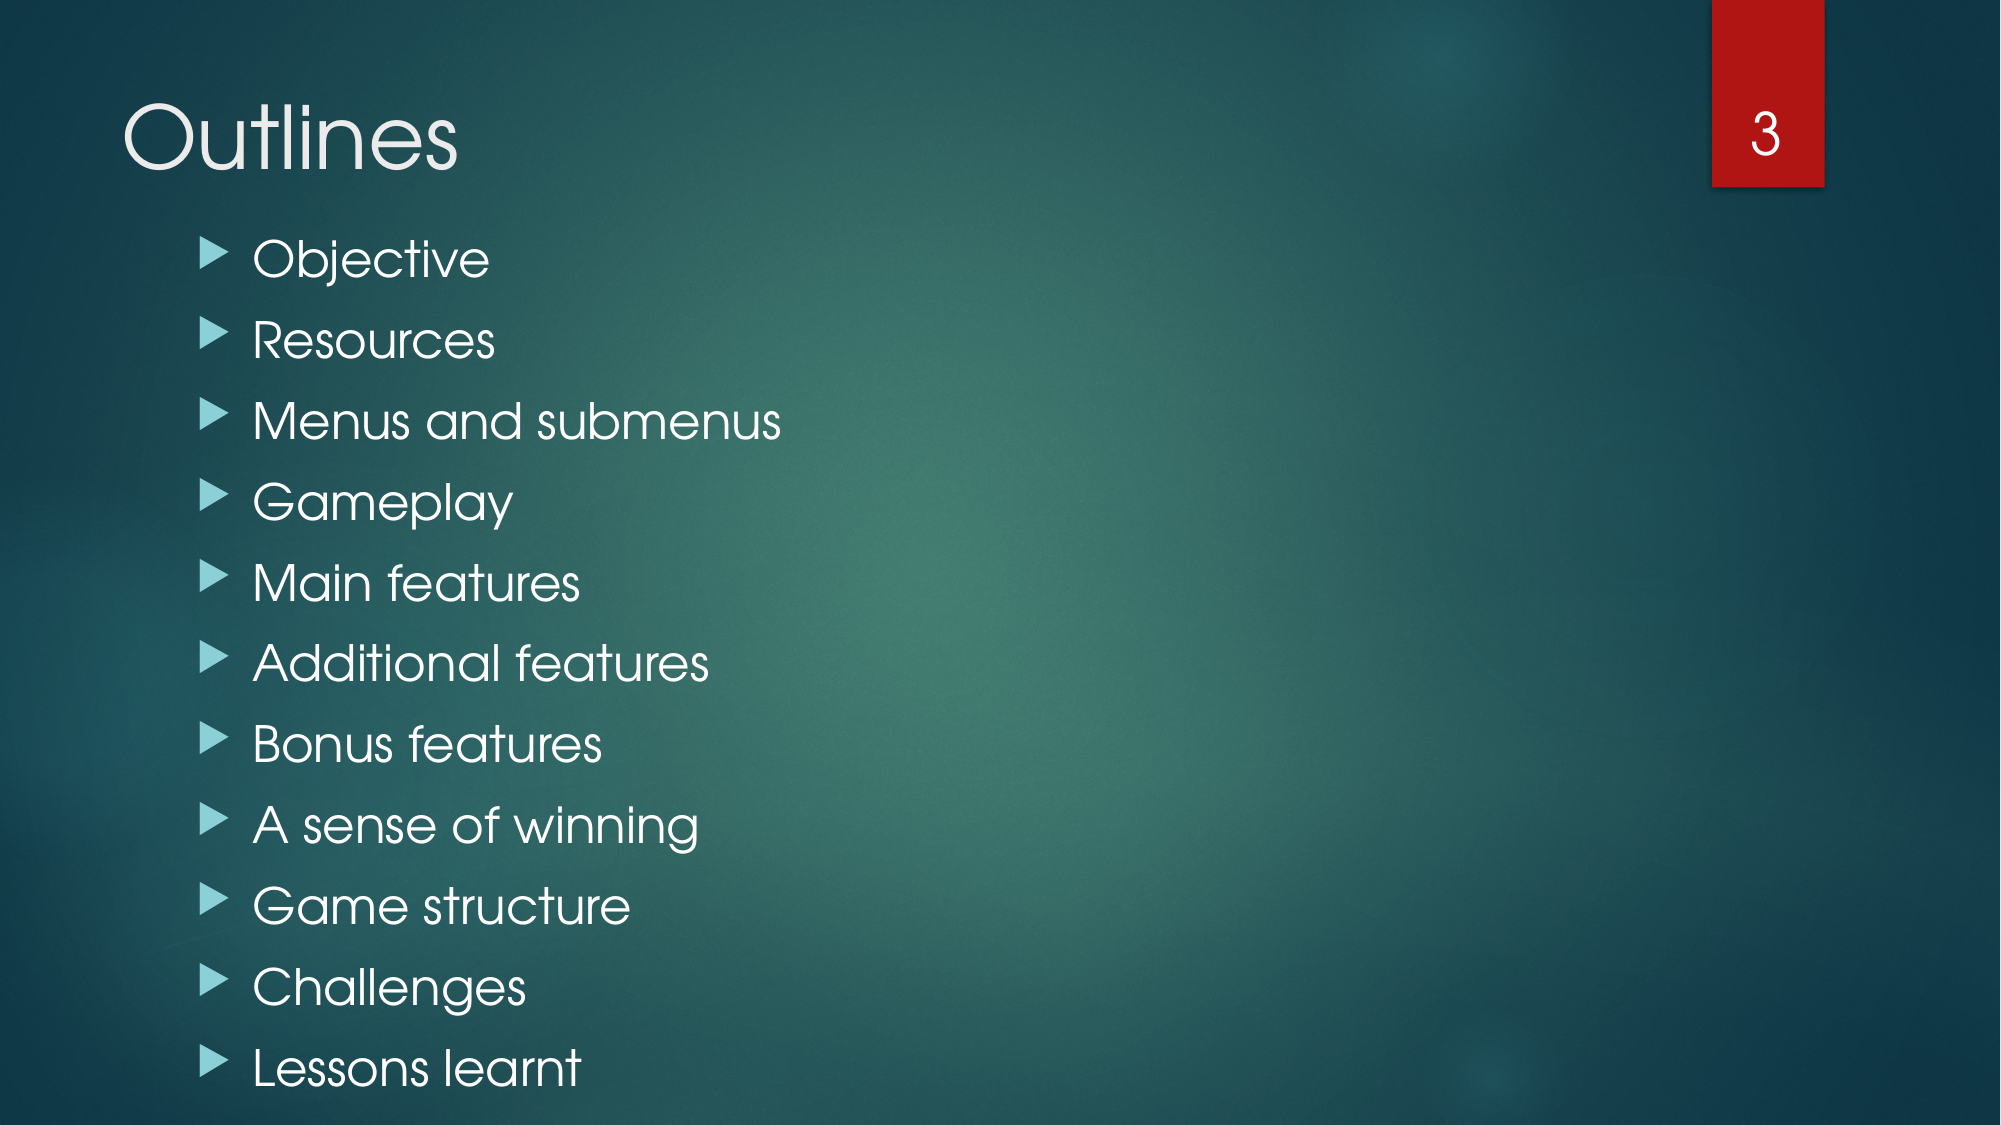

3
# Outlines
Objective
Resources
Menus and submenus
Gameplay
Main features
Additional features
Bonus features
A sense of winning
Game structure
Challenges
Lessons learnt